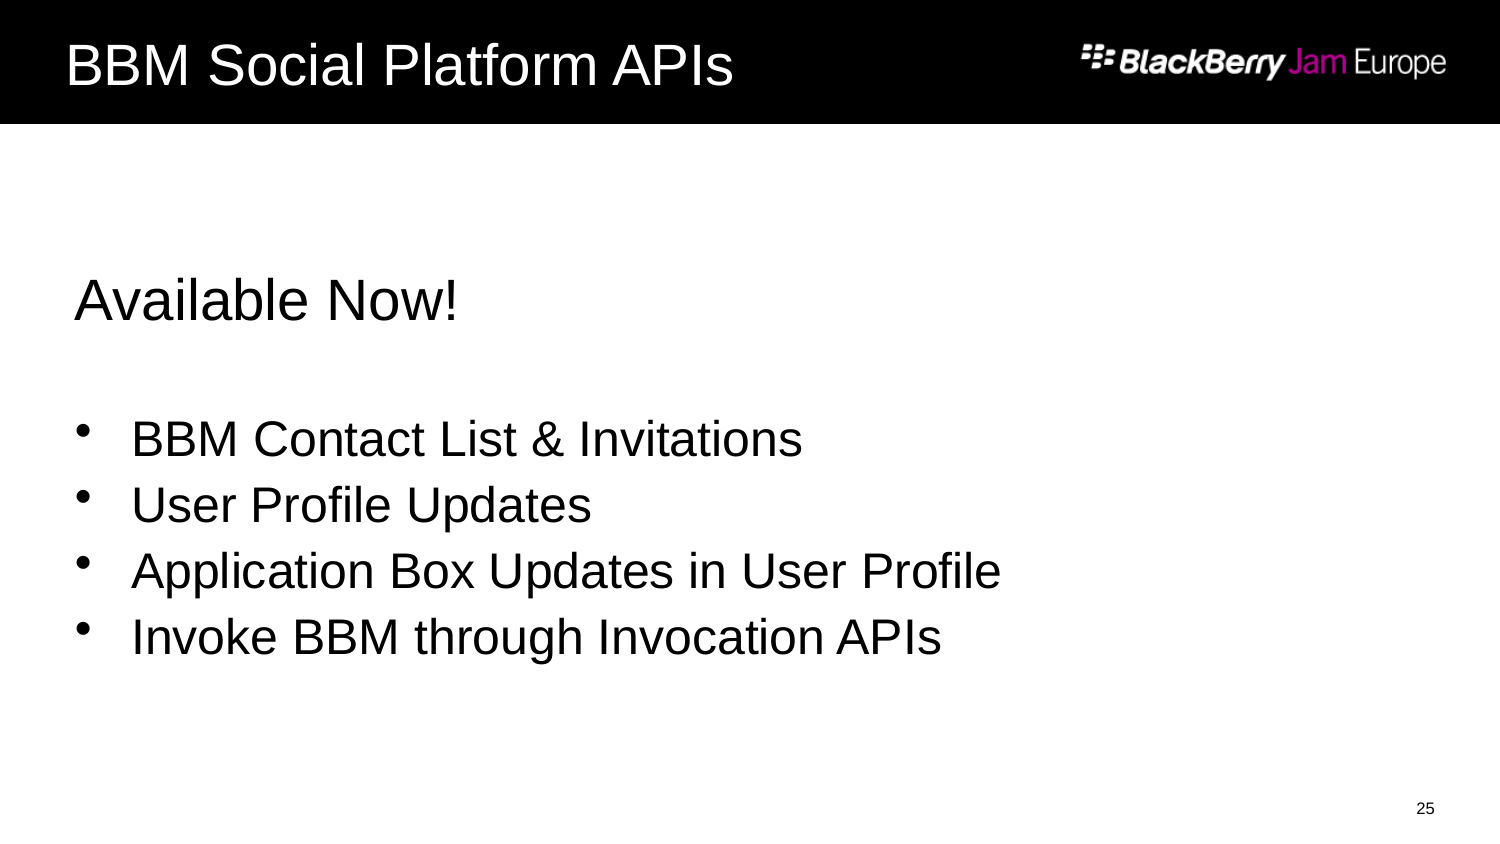

# BBM Social Platform APIs
Available Now!

BBM Contact List & Invitations
User Profile Updates
Application Box Updates in User Profile
Invoke BBM through Invocation APIs
25